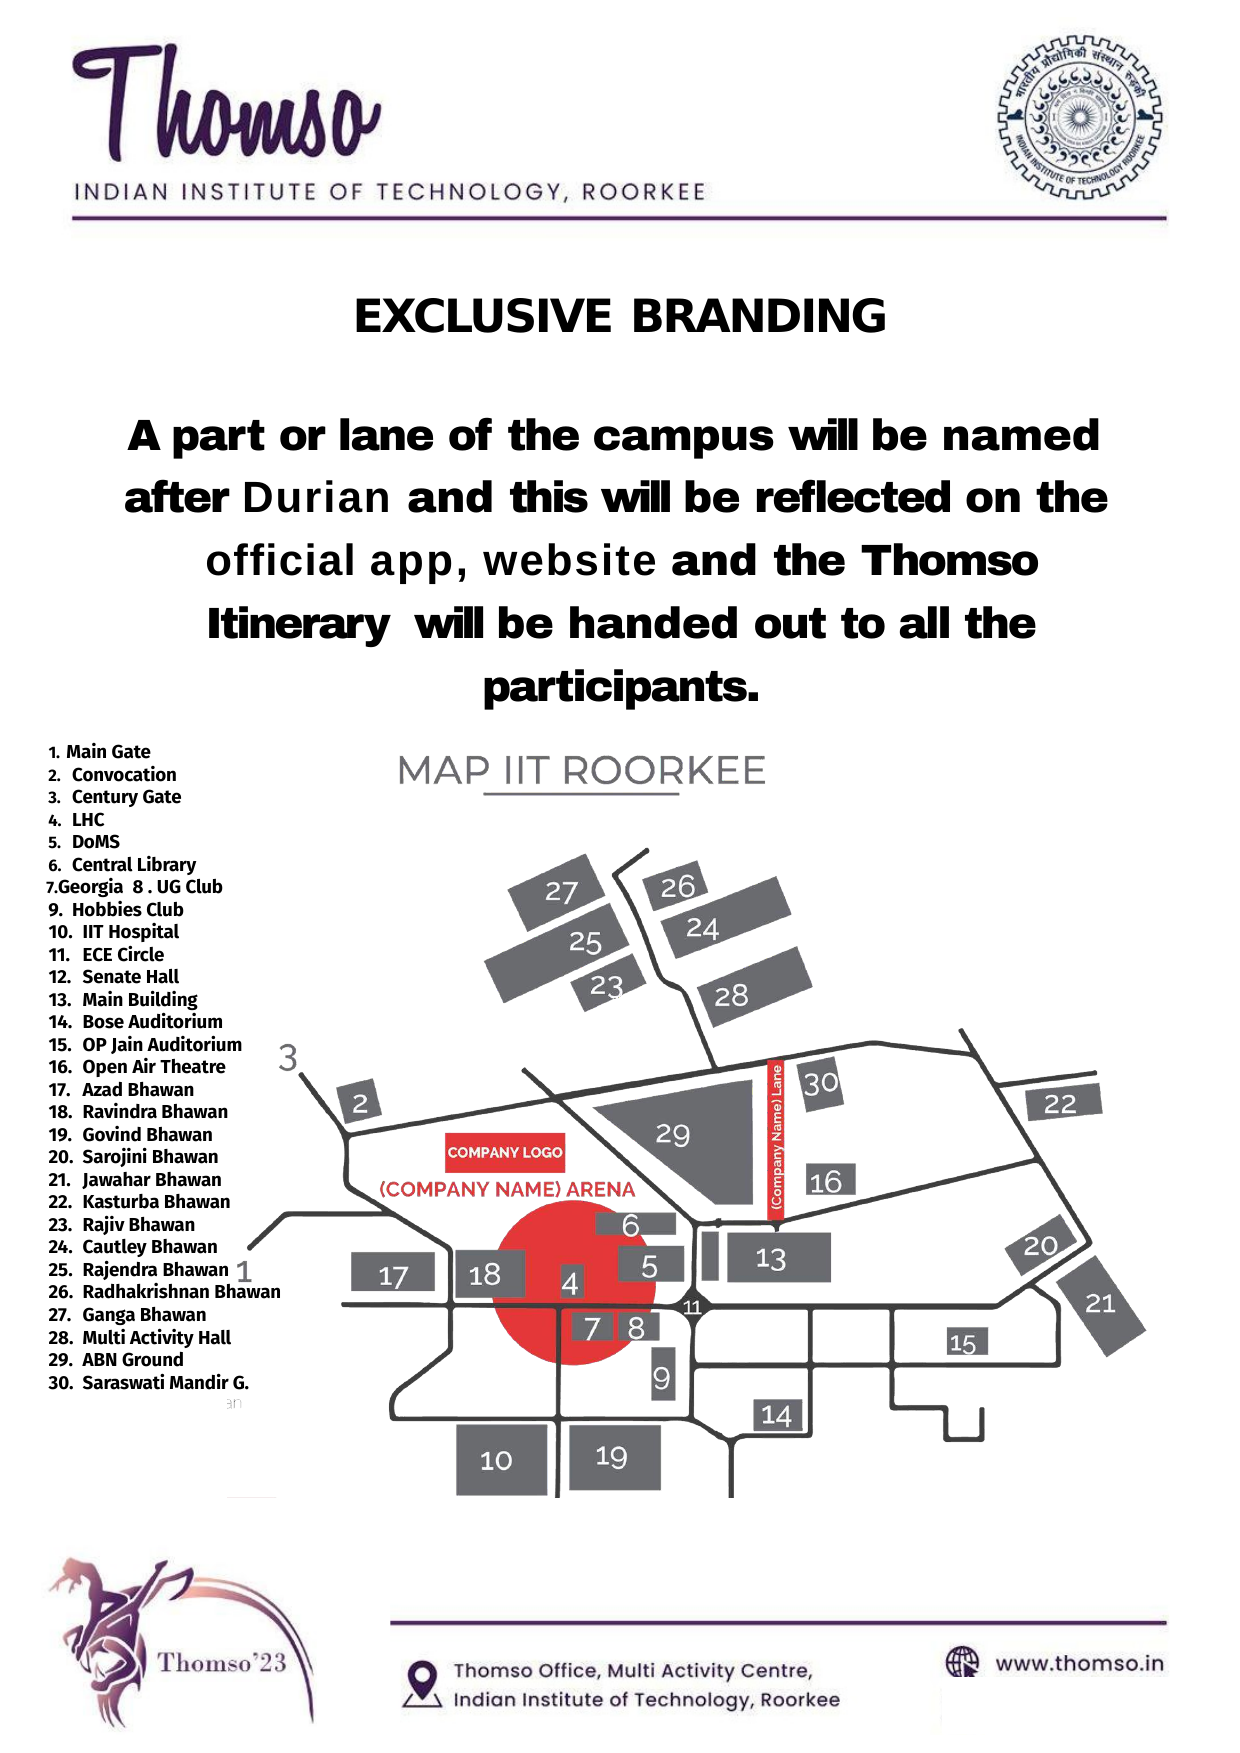

EXCLUSIVE BRANDING

A part or lane of the campus will be named  after Durian and this will be reflected on the  official app, website and the Thomso Itinerary  will be handed out to all the participants.

Main Gate
Convocation
Century Gate
LHC
DoMS
Central Library
Georgia  8 . UG Club
Hobbies Club
IIT Hospital
ECE Circle
Senate Hall
Main Building
Bose Auditorium
OP Jain Auditorium
Open Air Theatre
Azad Bhawan
Ravindra Bhawan
Govind Bhawan
Sarojini Bhawan
Jawahar Bhawan
Kasturba Bhawan
Rajiv Bhawan
Cautley Bhawan
Rajendra Bhawan
Radhakrishnan Bhawan
Ganga Bhawan
Multi Activity Hall
ABN Ground
Saraswati Mandir G.